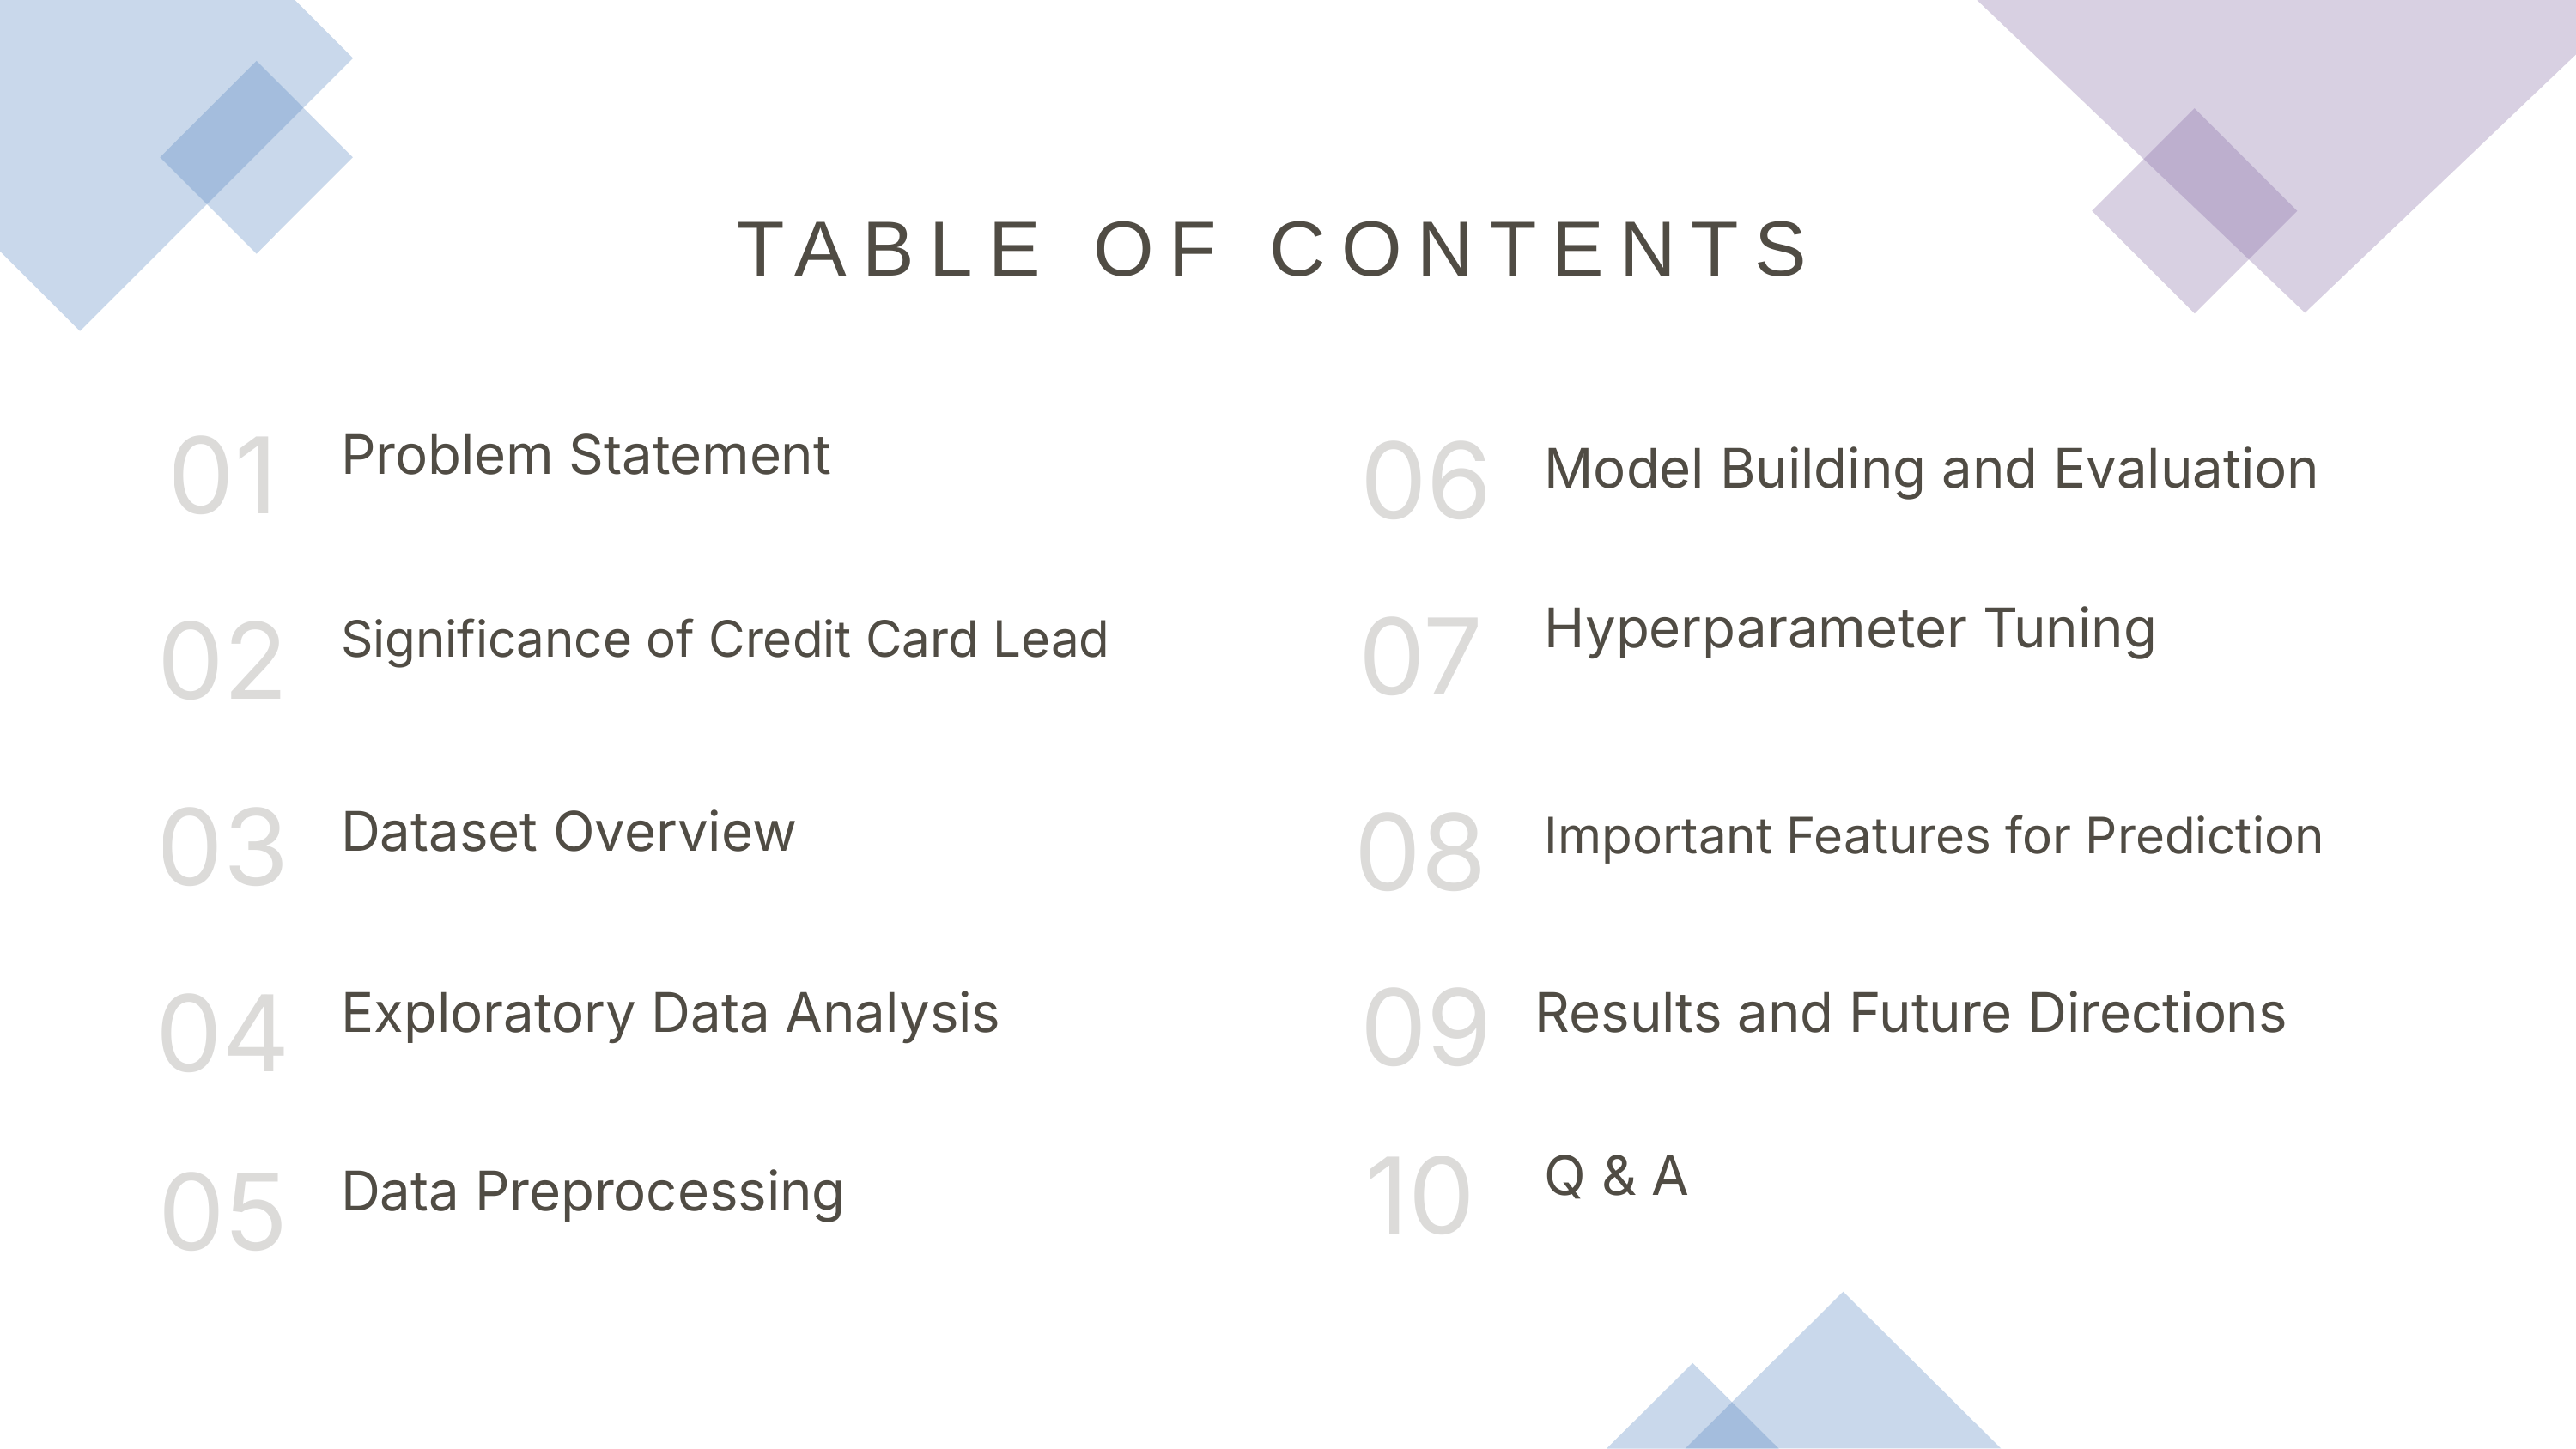

TABLE OF CONTENTS
01
06
Problem Statement
Model Building and Evaluation
07
02
Hyperparameter Tuning
Significance of Credit Card Lead
03
08
Dataset Overview
Important Features for Prediction
09
04
Results and Future Directions
Exploratory Data Analysis
10
05
Q & A
Data Preprocessing